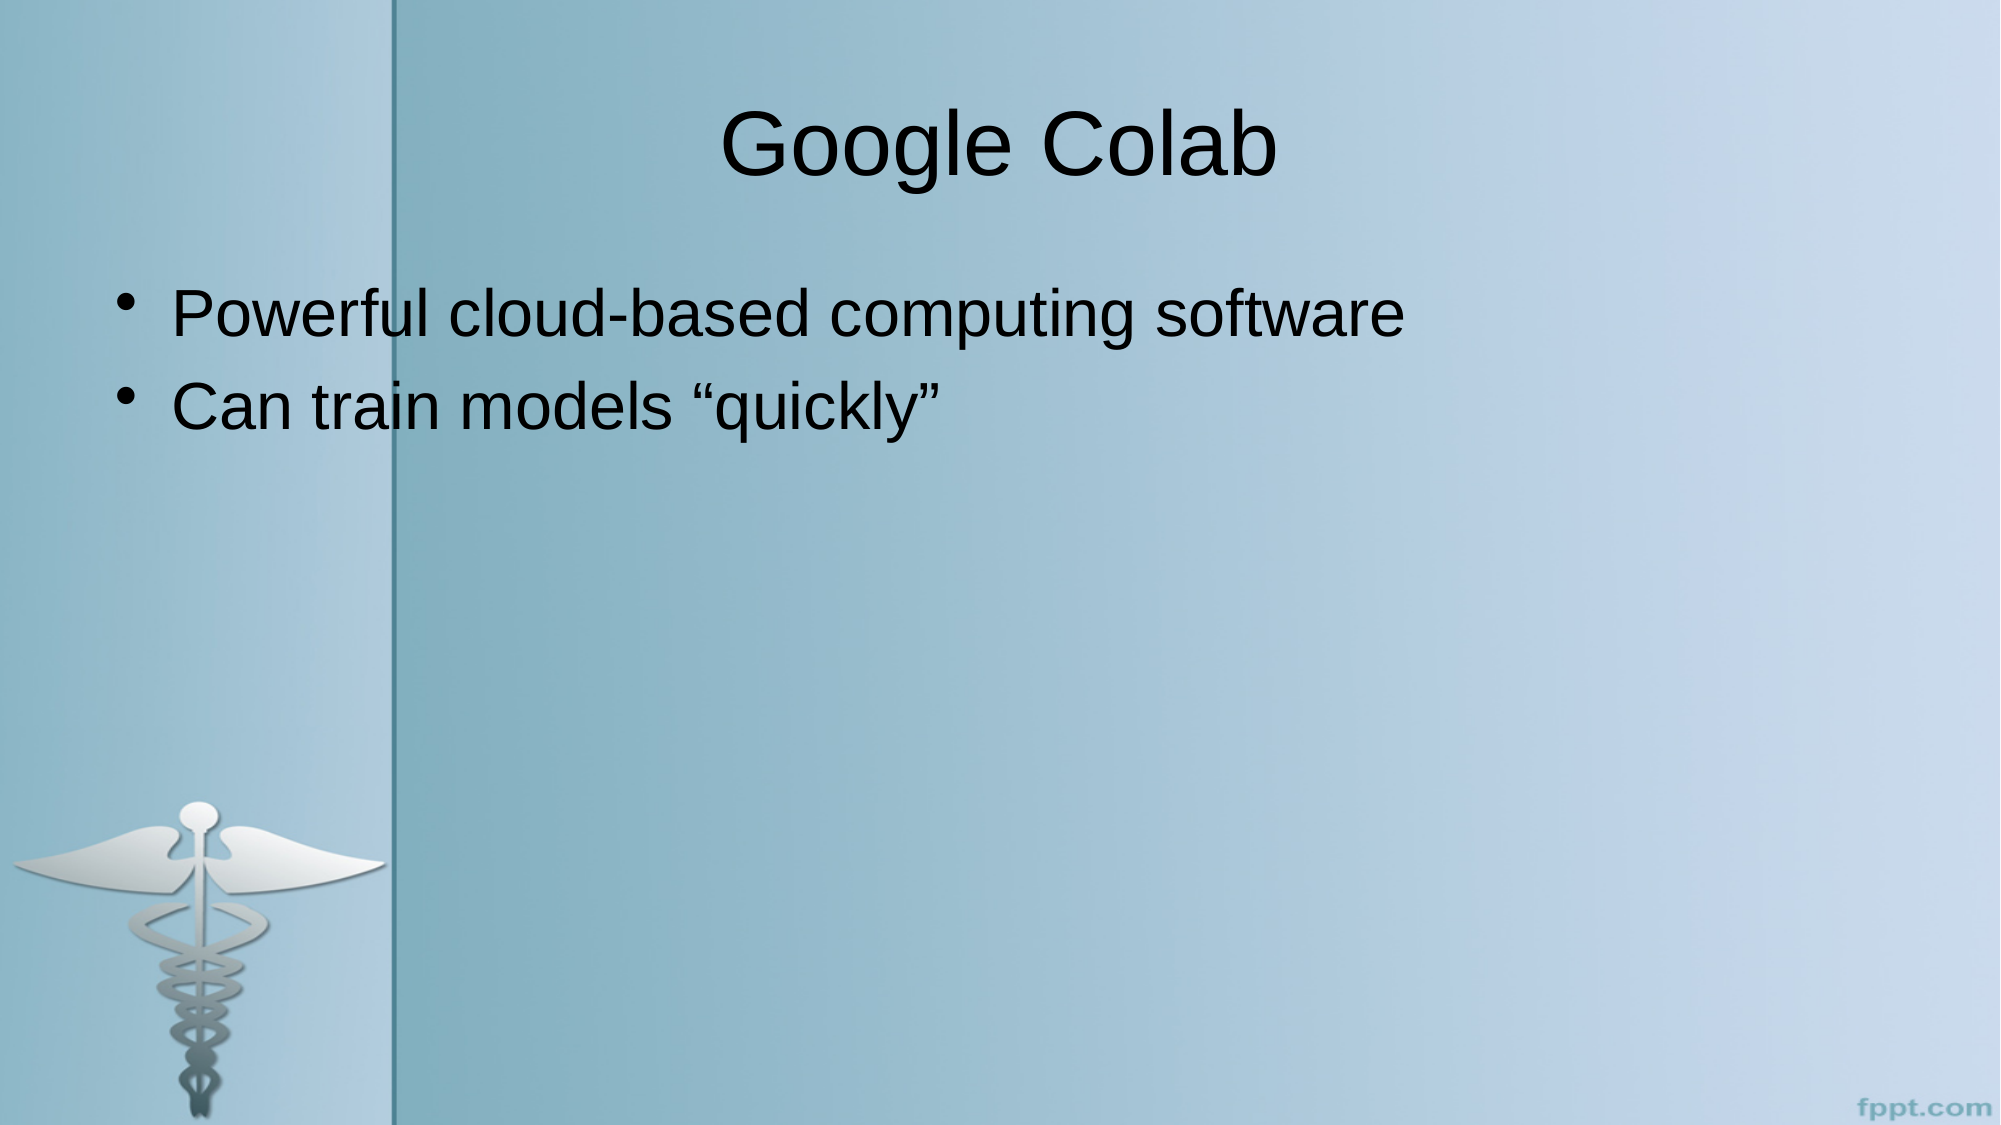

# Google Colab
Powerful cloud-based computing software
Can train models “quickly”